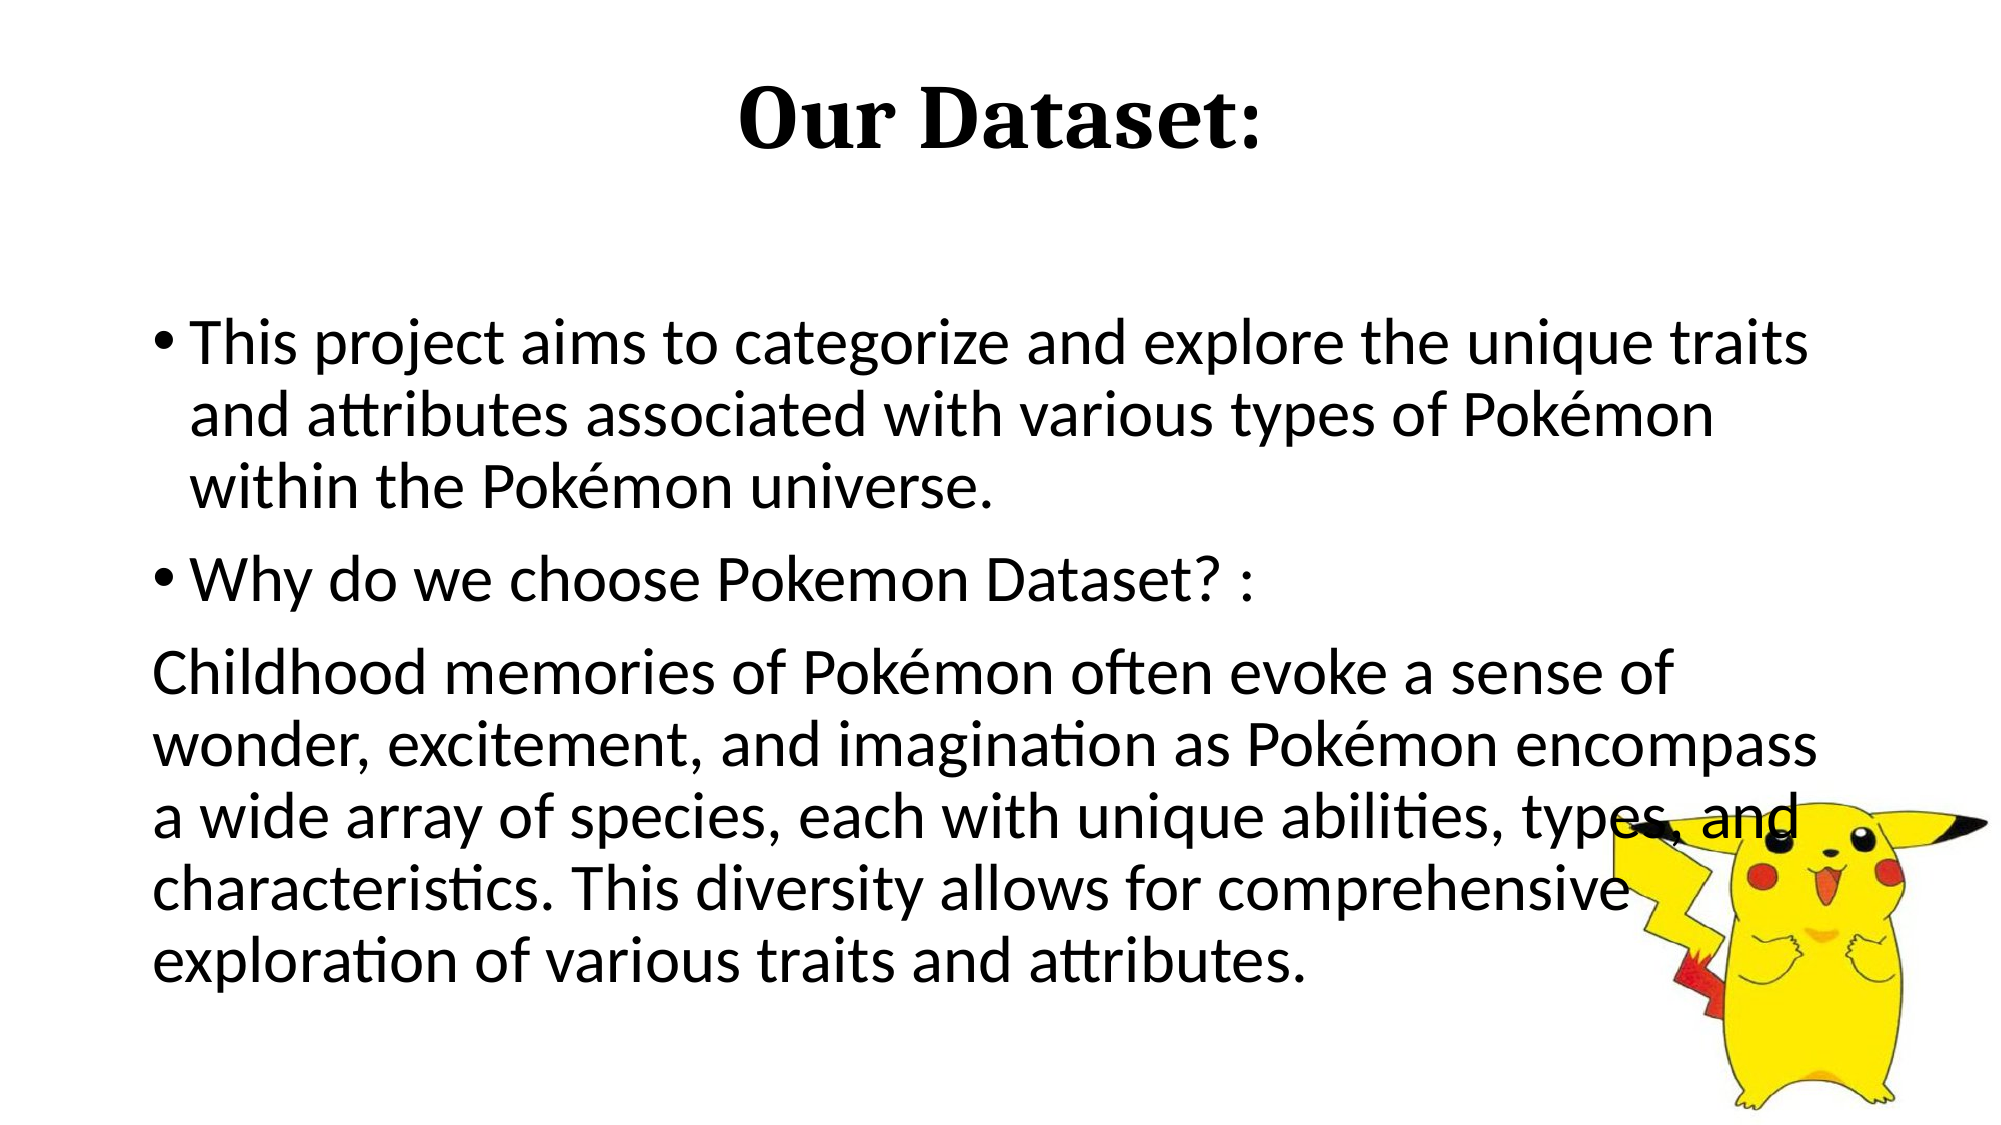

# Our Dataset:

This project aims to categorize and explore the unique traits and attributes associated with various types of Pokémon within the Pokémon universe.
Why do we choose Pokemon Dataset? :
Childhood memories of Pokémon often evoke a sense of wonder, excitement, and imagination as Pokémon encompass a wide array of species, each with unique abilities, types, and characteristics. This diversity allows for comprehensive exploration of various traits and attributes.